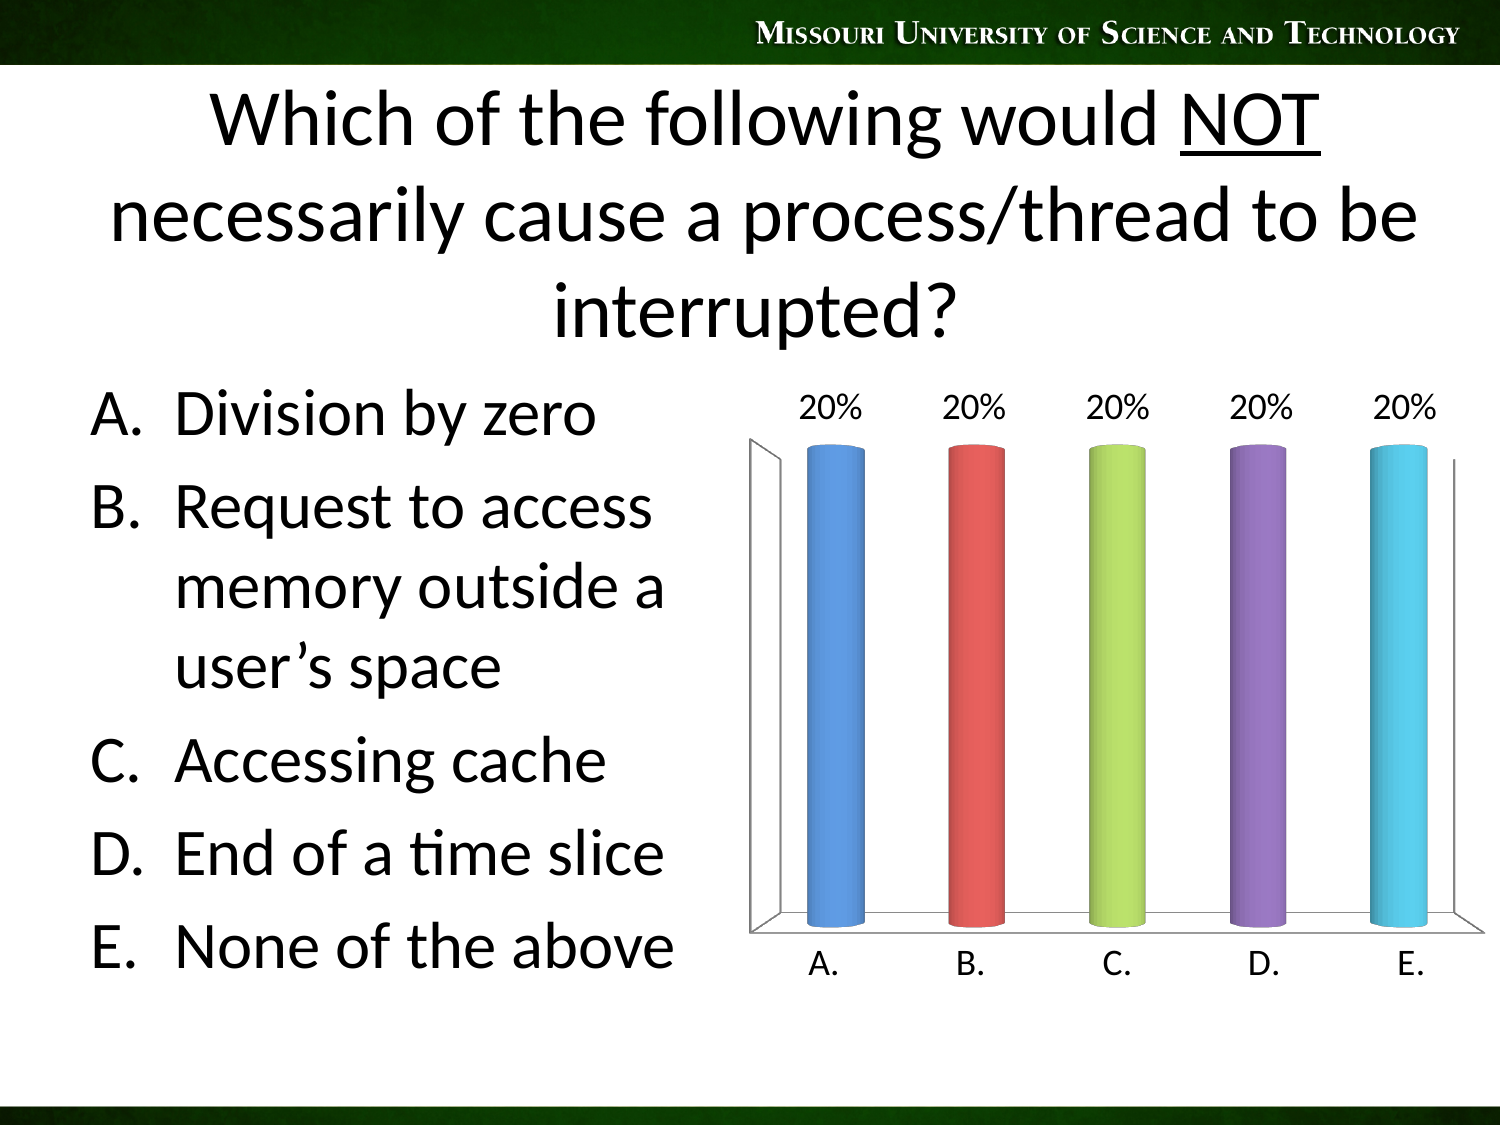

# Which of the following would NOT necessarily cause a process/thread to be interrupted?
Division by zero
Request to access memory outside a user’s space
Accessing cache
End of a time slice
None of the above

[unsupported chart]